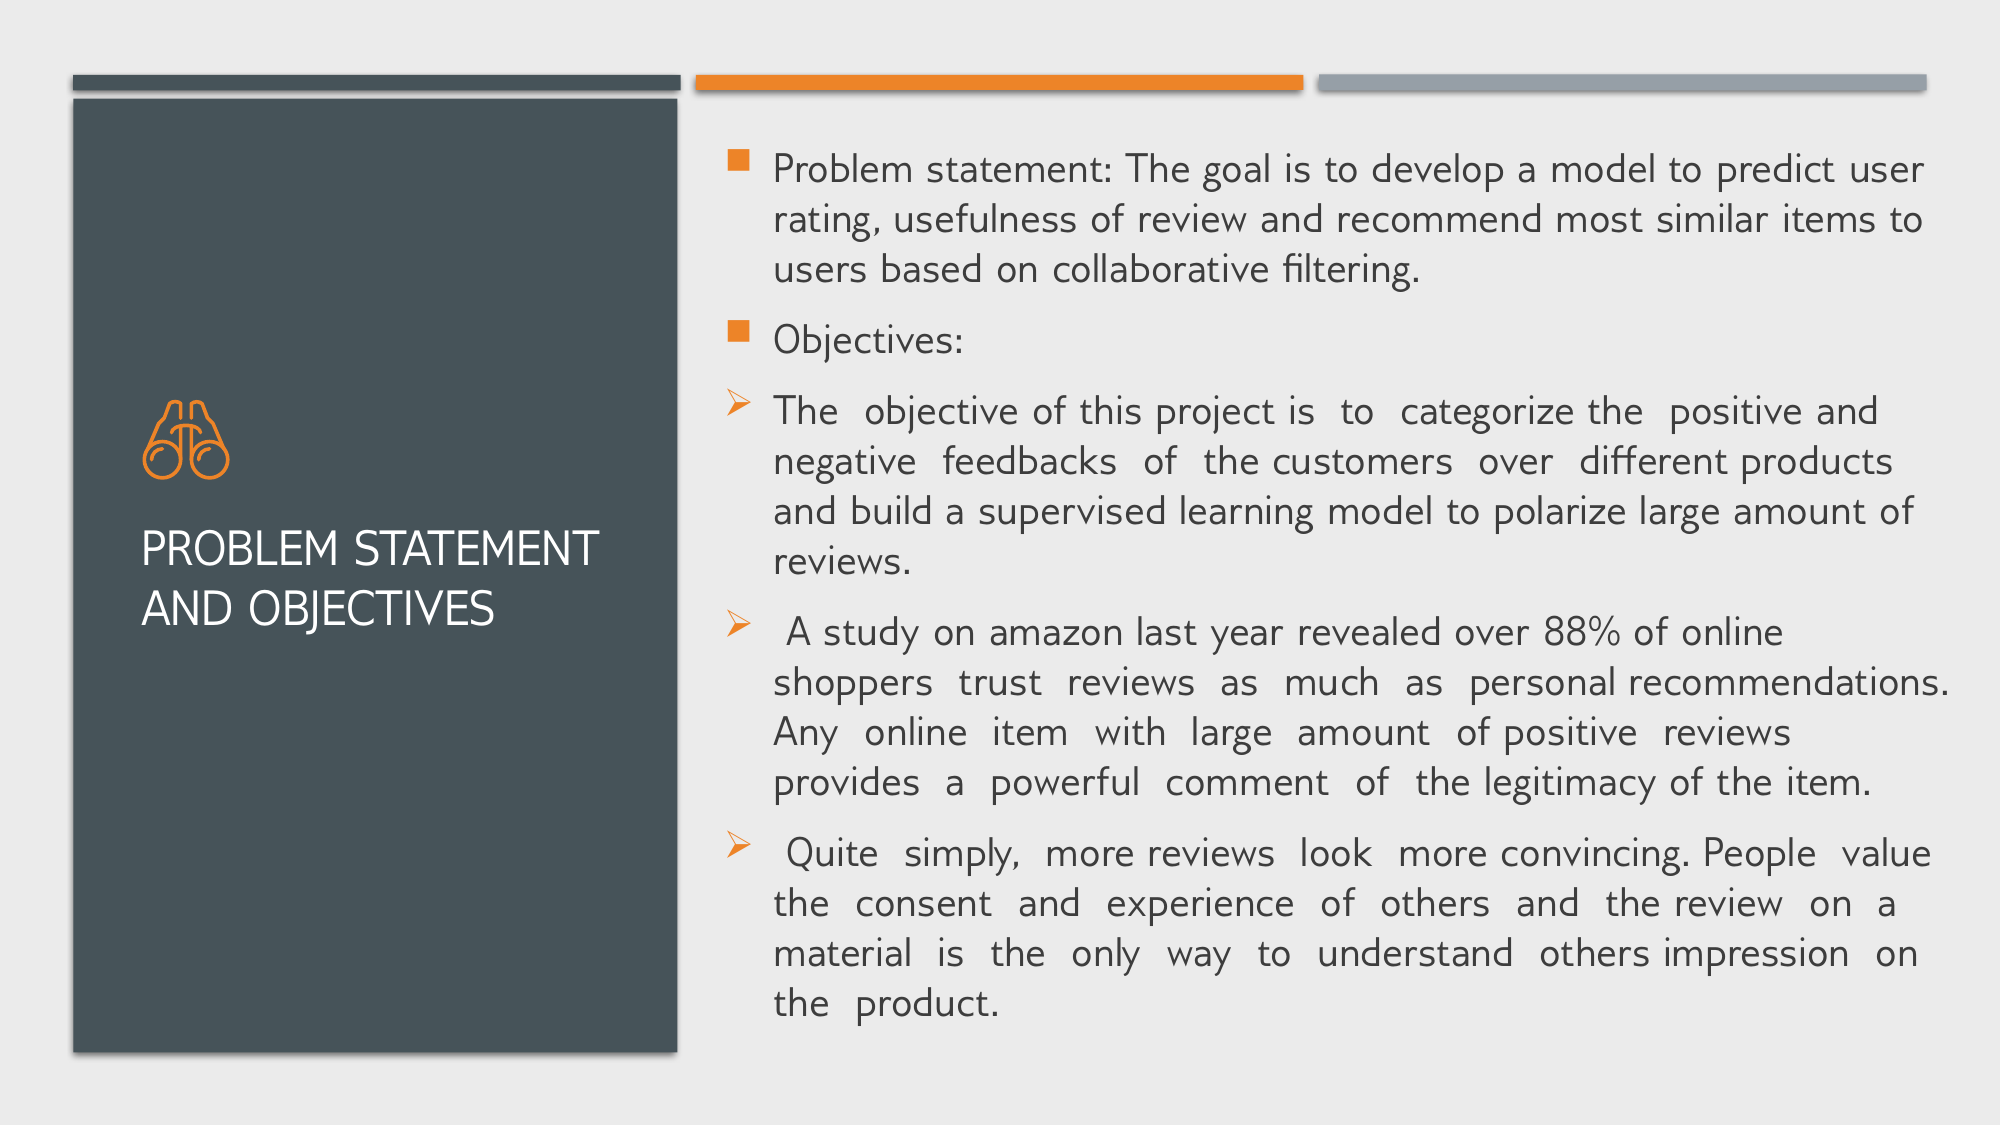

Problem statement: The goal is to develop a model to predict user rating, usefulness of review and recommend most similar items to users based on collaborative filtering.
Objectives:
The  objective of this project is  to  categorize the  positive and negative  feedbacks  of  the customers  over  different products and build a supervised learning model to polarize large amount of reviews.
 A study on amazon last year revealed over 88% of online  shoppers  trust  reviews  as  much  as  personal recommendations.  Any  online  item  with  large  amount  of positive  reviews  provides  a  powerful  comment  of  the legitimacy of the item.
 Quite  simply,  more reviews  look  more convincing. People  value  the  consent  and  experience  of  others  and  the review  on  a  material  is  the  only  way  to  understand  others impression  on  the  product.

# Problem statement and objectives